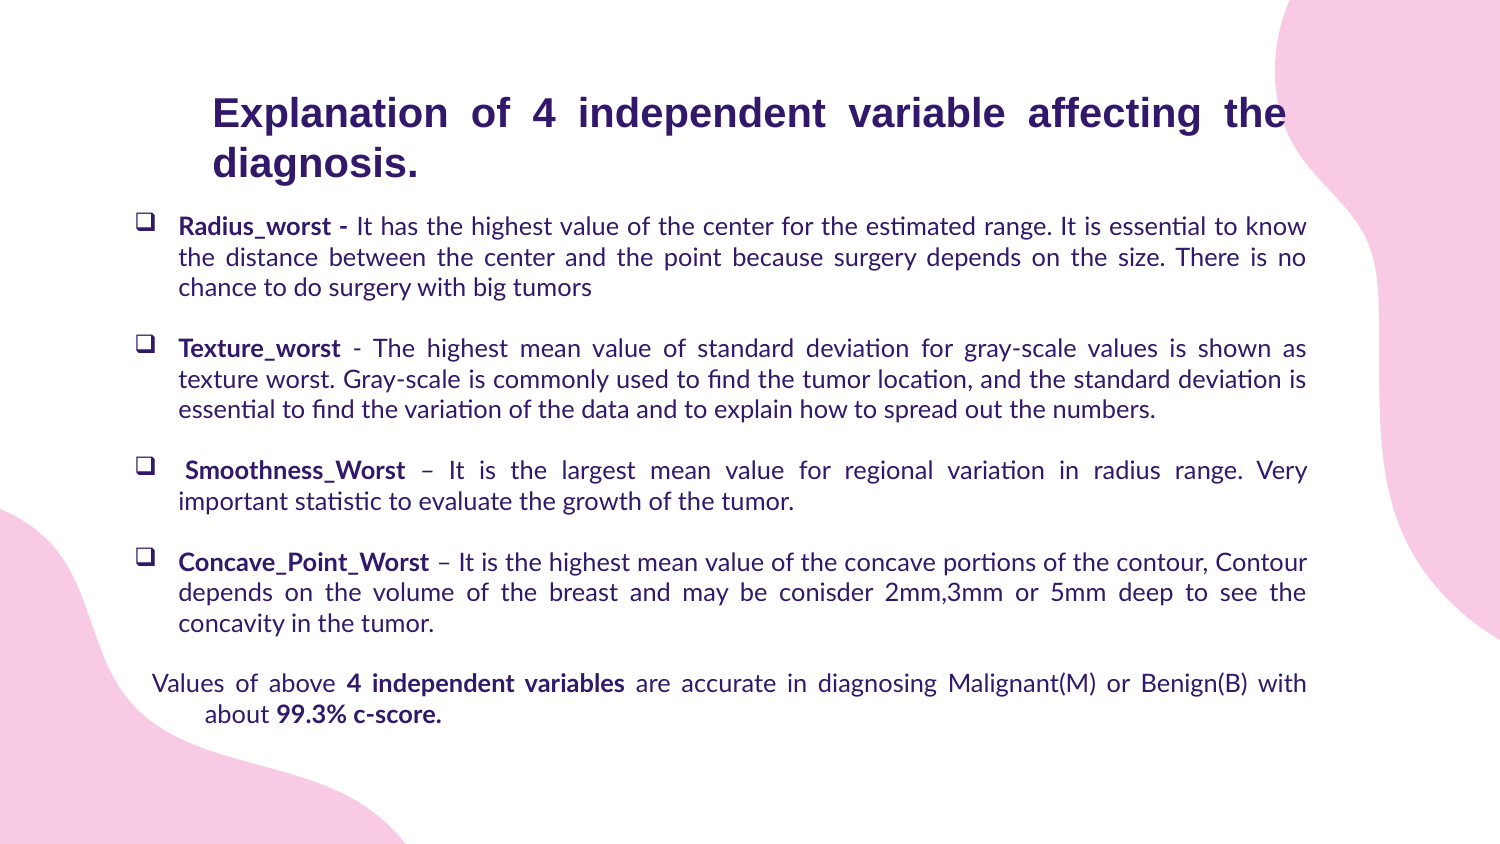

# Explanation of 4 independent variable affecting the diagnosis.

Radius_worst - It has the highest value of the center for the estimated range. It is essential to know the distance between the center and the point because surgery depends on the size. There is no chance to do surgery with big tumors

Texture_worst - The highest mean value of standard deviation for gray-scale values is shown as texture worst. Gray-scale is commonly used to find the tumor location, and the standard deviation is essential to find the variation of the data and to explain how to spread out the numbers.

 Smoothness_Worst – It is the largest mean value for regional variation in radius range. Very important statistic to evaluate the growth of the tumor.

Concave_Point_Worst – It is the highest mean value of the concave portions of the contour, Contour depends on the volume of the breast and may be conisder 2mm,3mm or 5mm deep to see the concavity in the tumor.

Values of above 4 independent variables are accurate in diagnosing Malignant(M) or Benign(B) with about 99.3% c-score.